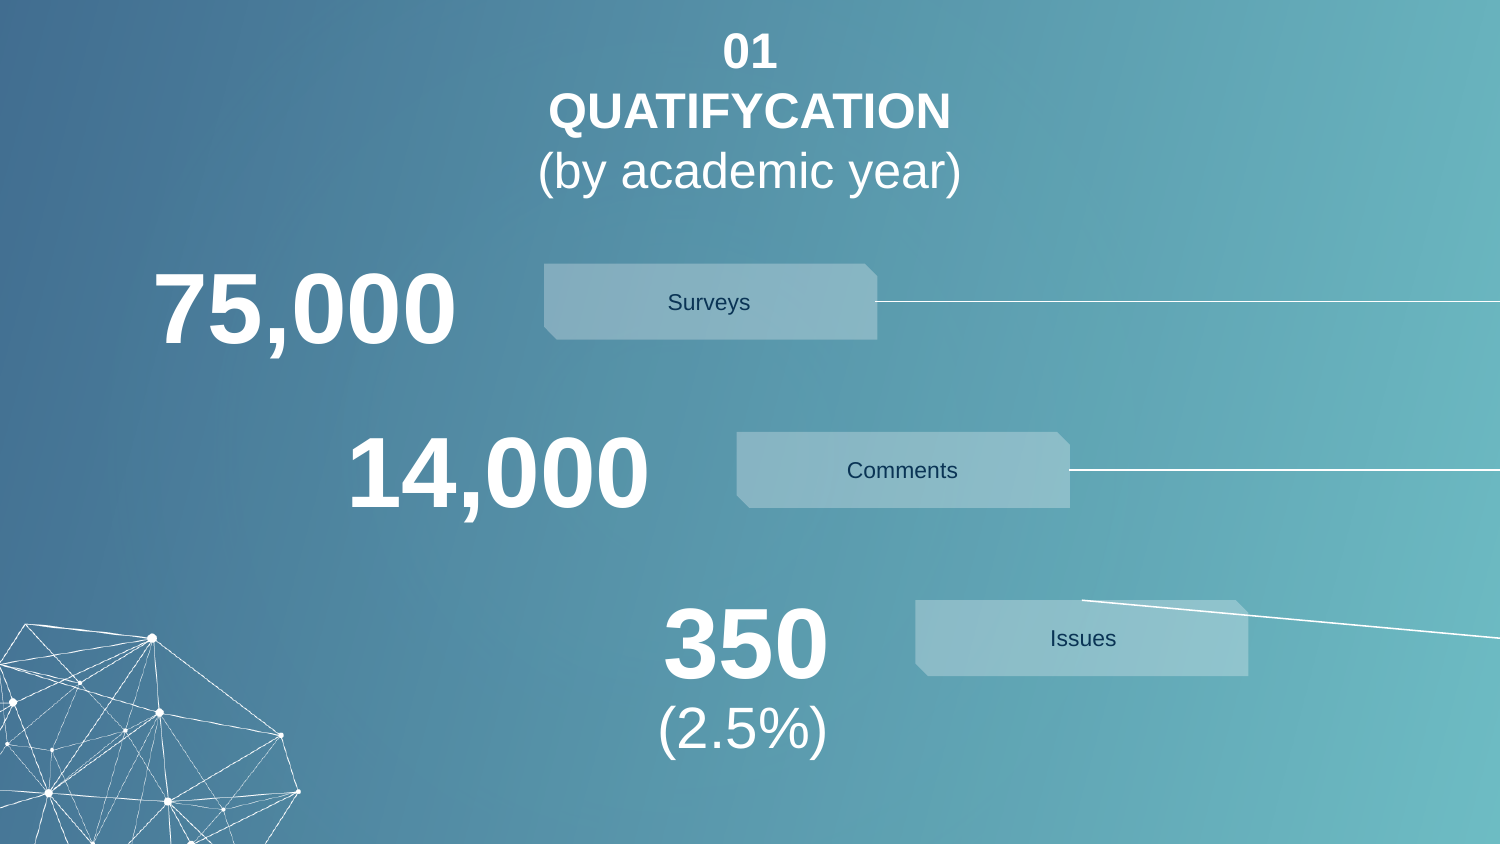

# 01 QUATIFYCATION (by academic year)
75,000

Surveys
14,000

Comments
350

Issues

(2.5%)